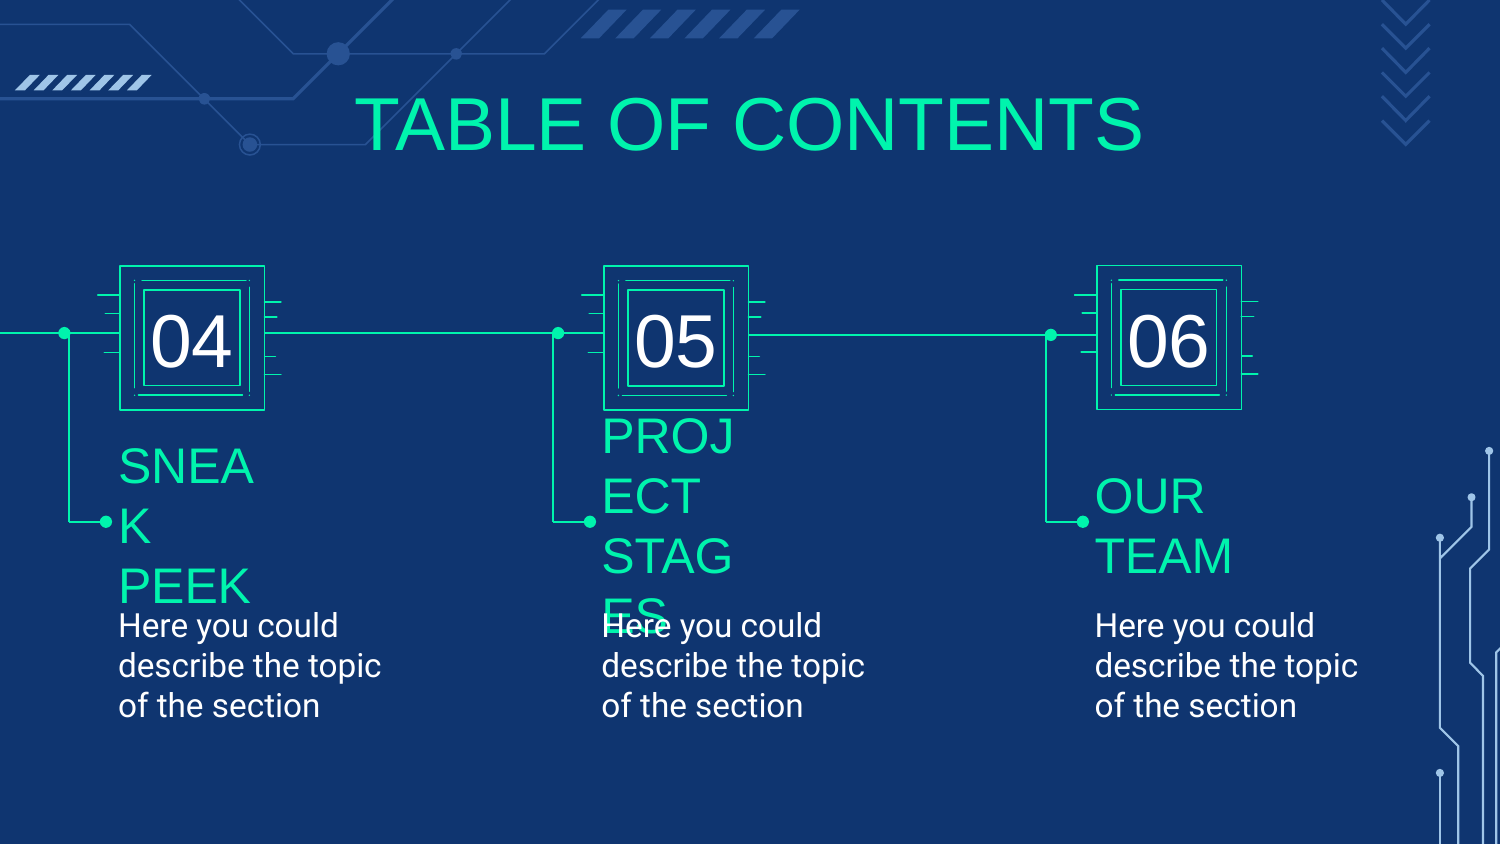

# TABLE OF CONTENTS
04
05
06
SNEAK PEEK
PROJECT STAGES
OUR TEAM
Here you could describe the topic of the section
Here you could describe the topic of the section
Here you could describe the topic of the section